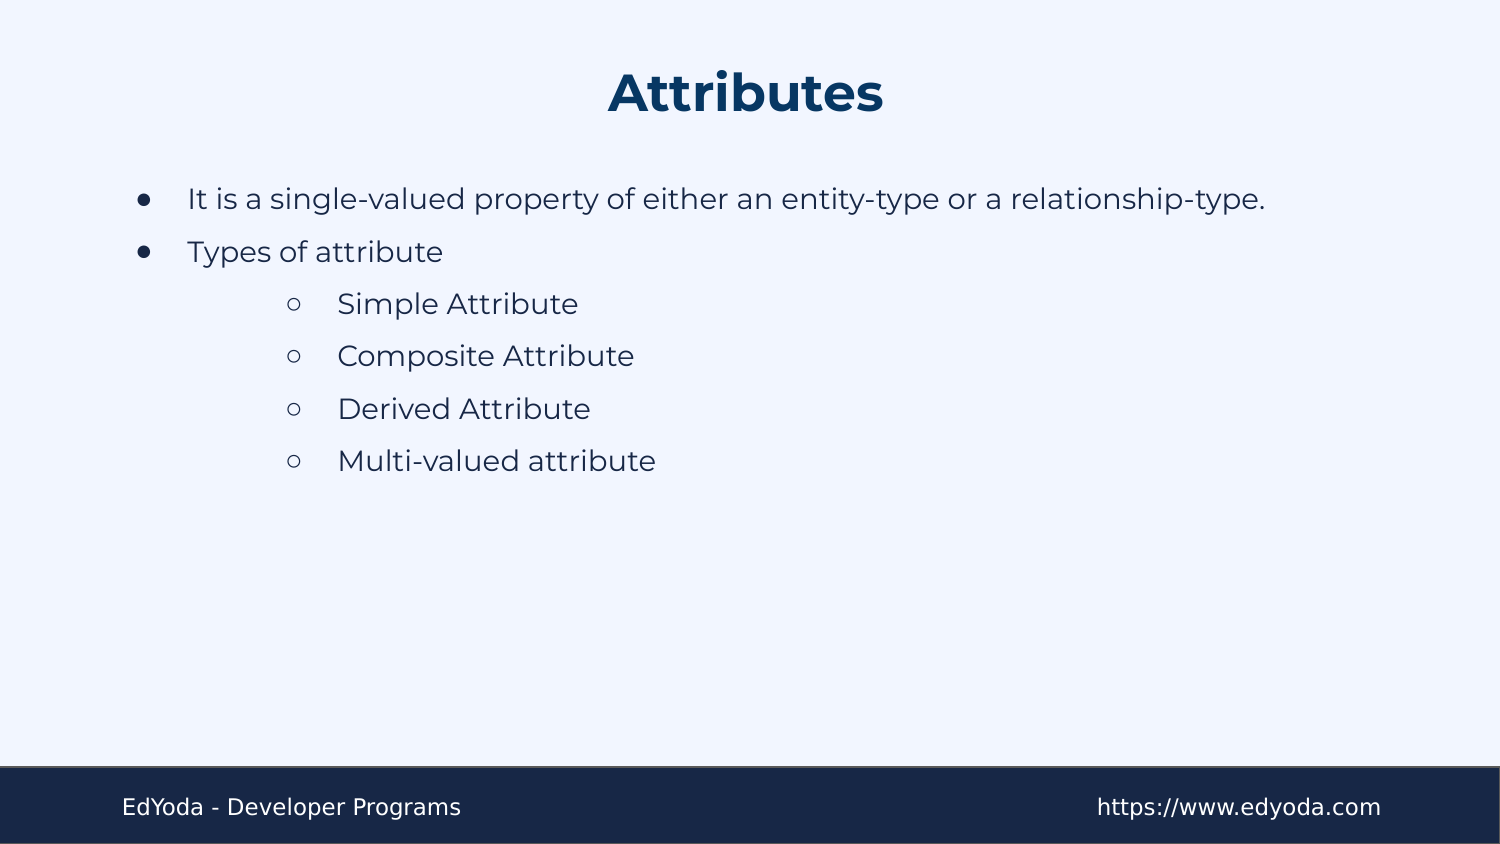

# Attributes
It is a single-valued property of either an entity-type or a relationship-type.
Types of attribute
Simple Attribute
Composite Attribute
Derived Attribute
Multi-valued attribute

EdYoda - Developer Programs
https://www.edyoda.com